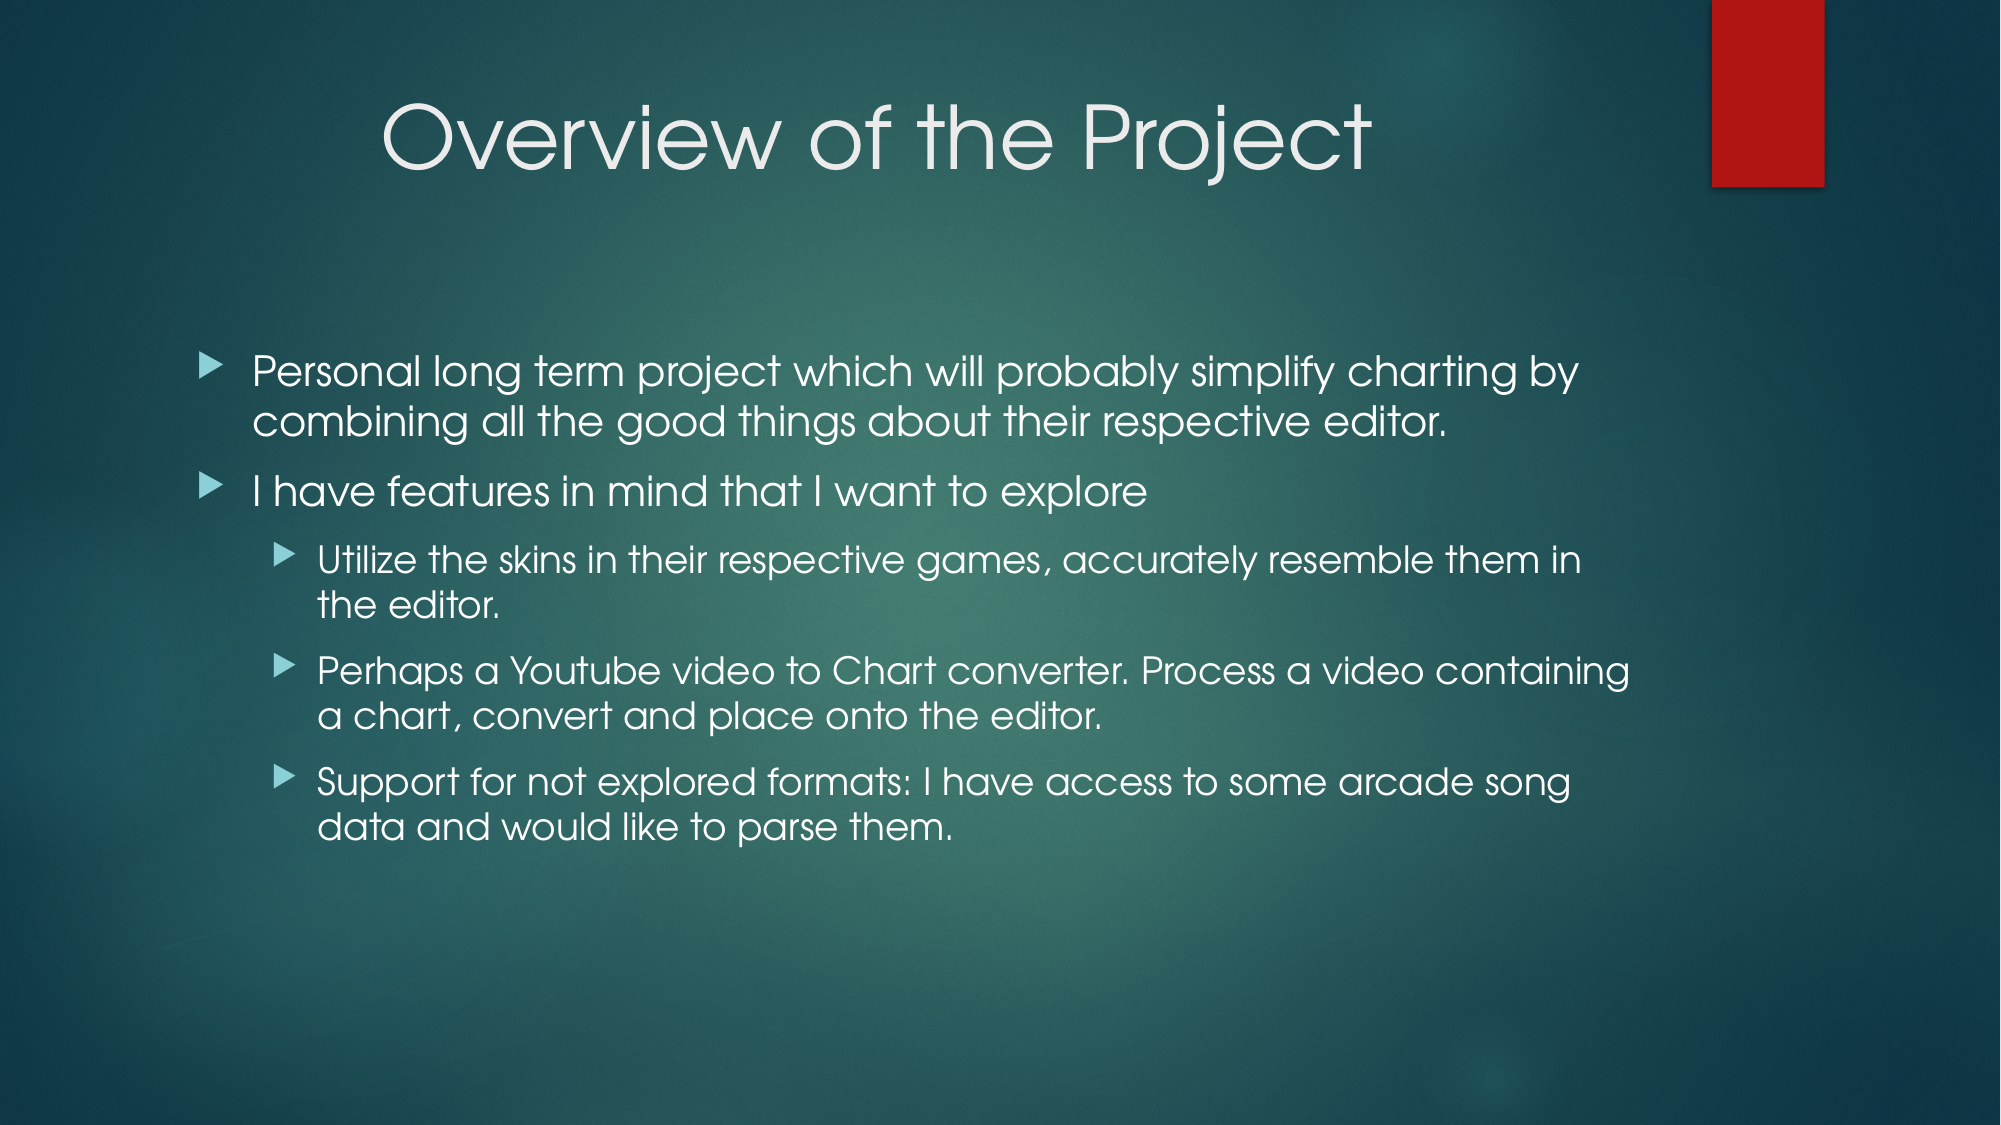

# Overview of the Project
Personal long term project which will probably simplify charting by combining all the good things about their respective editor.
I have features in mind that I want to explore
Utilize the skins in their respective games, accurately resemble them in the editor.
Perhaps a Youtube video to Chart converter. Process a video containing a chart, convert and place onto the editor.
Support for not explored formats: I have access to some arcade song data and would like to parse them.